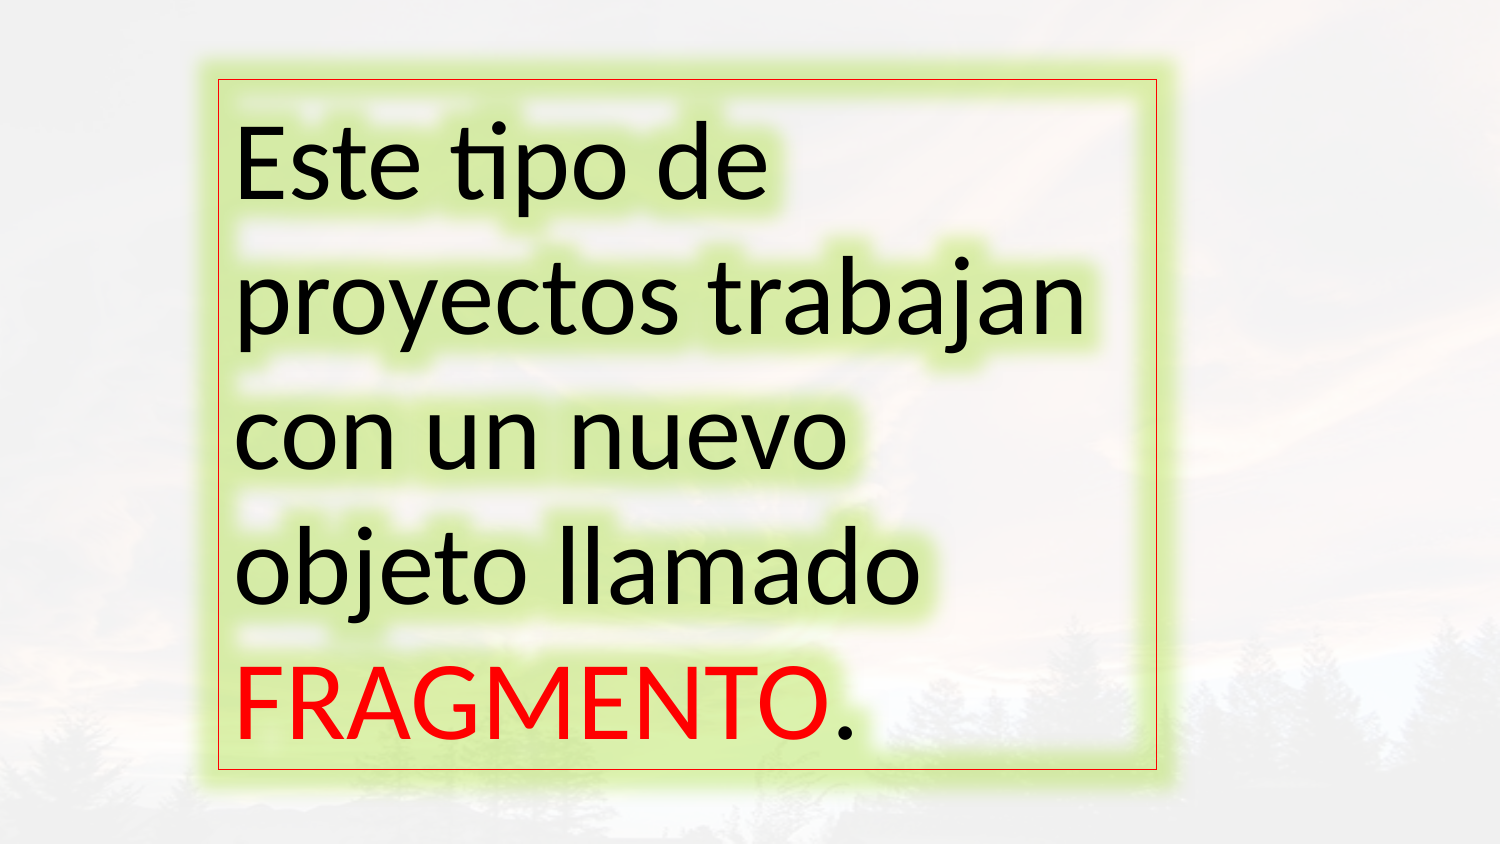

Este tipo de proyectos trabajan con un nuevo objeto llamado FRAGMENTO.